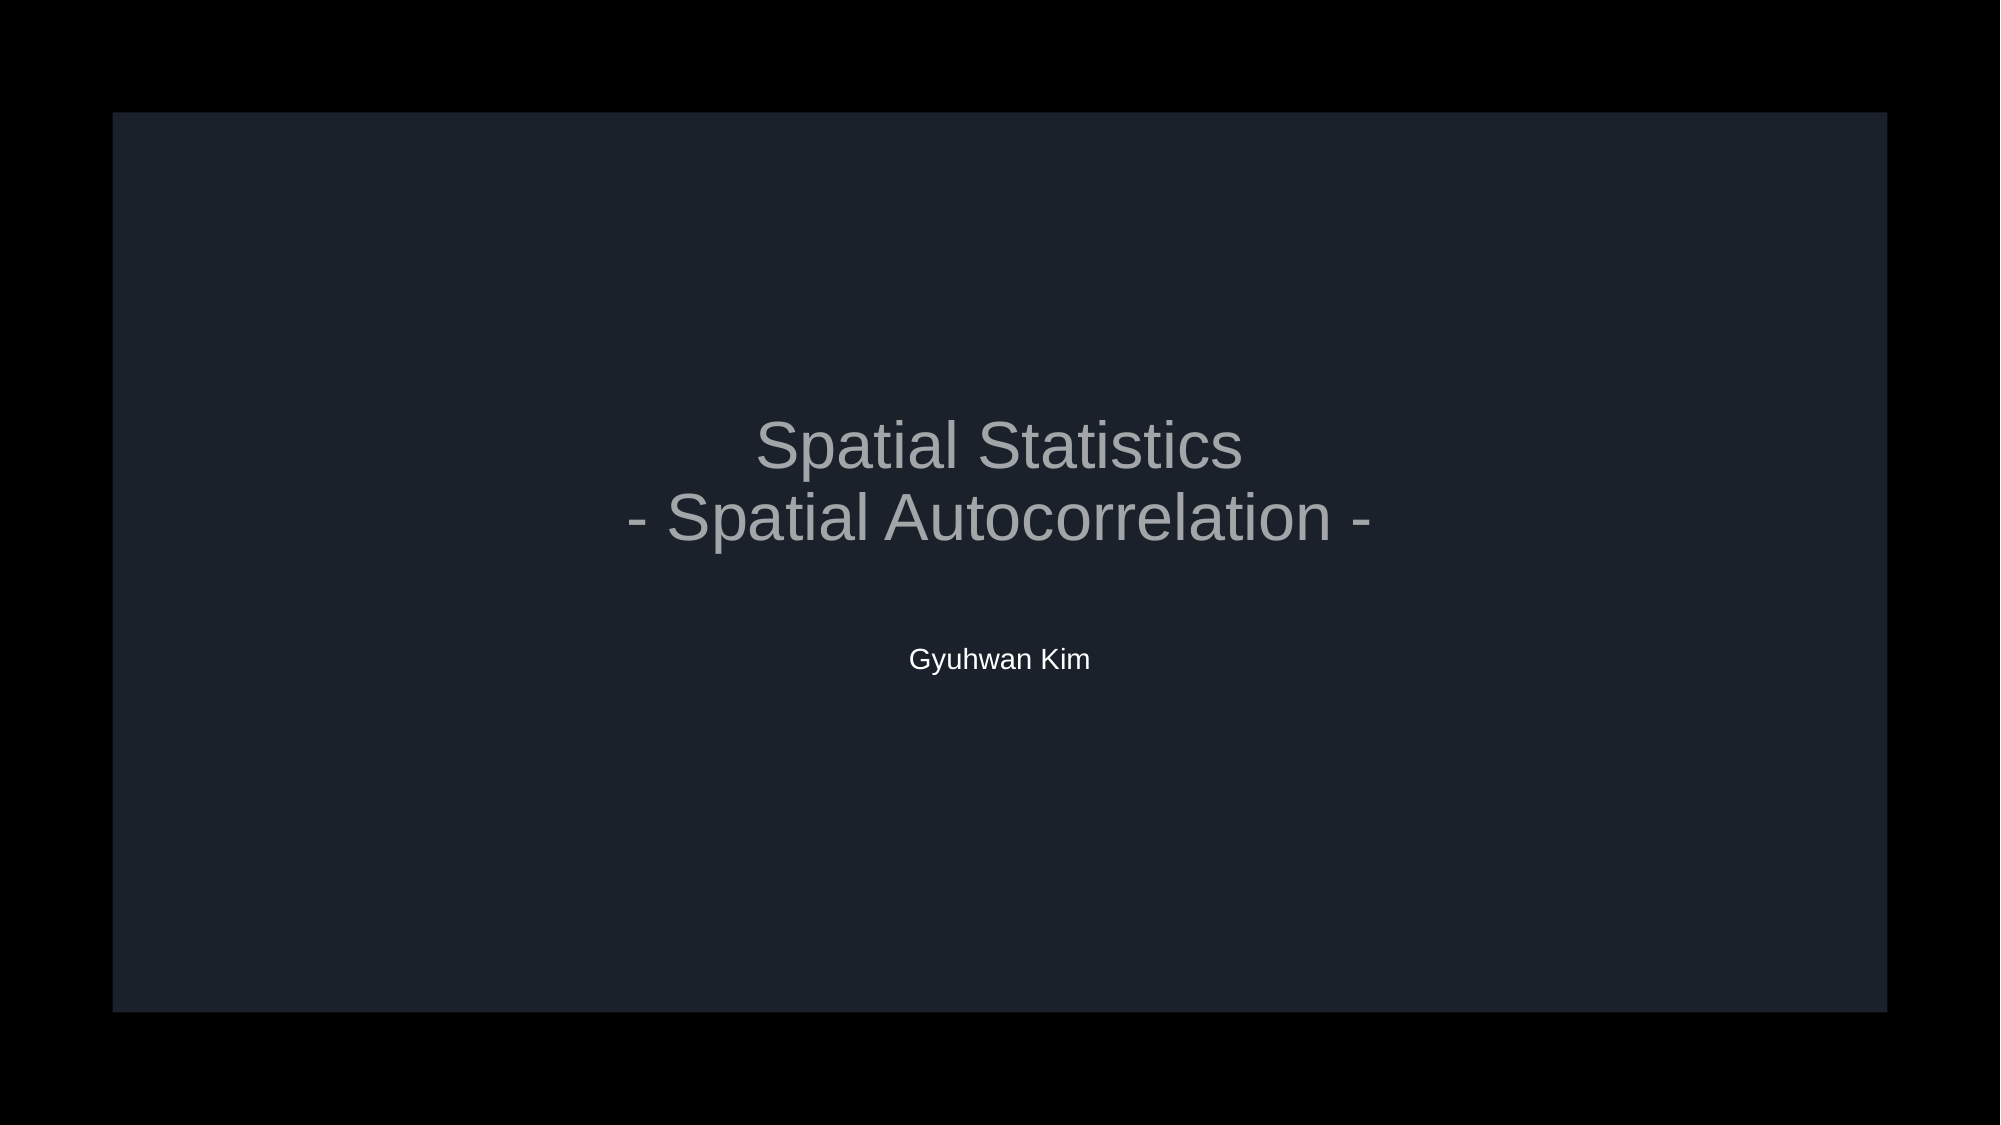

# Spatial Statistics - Spatial Autocorrelation -
Gyuhwan Kim